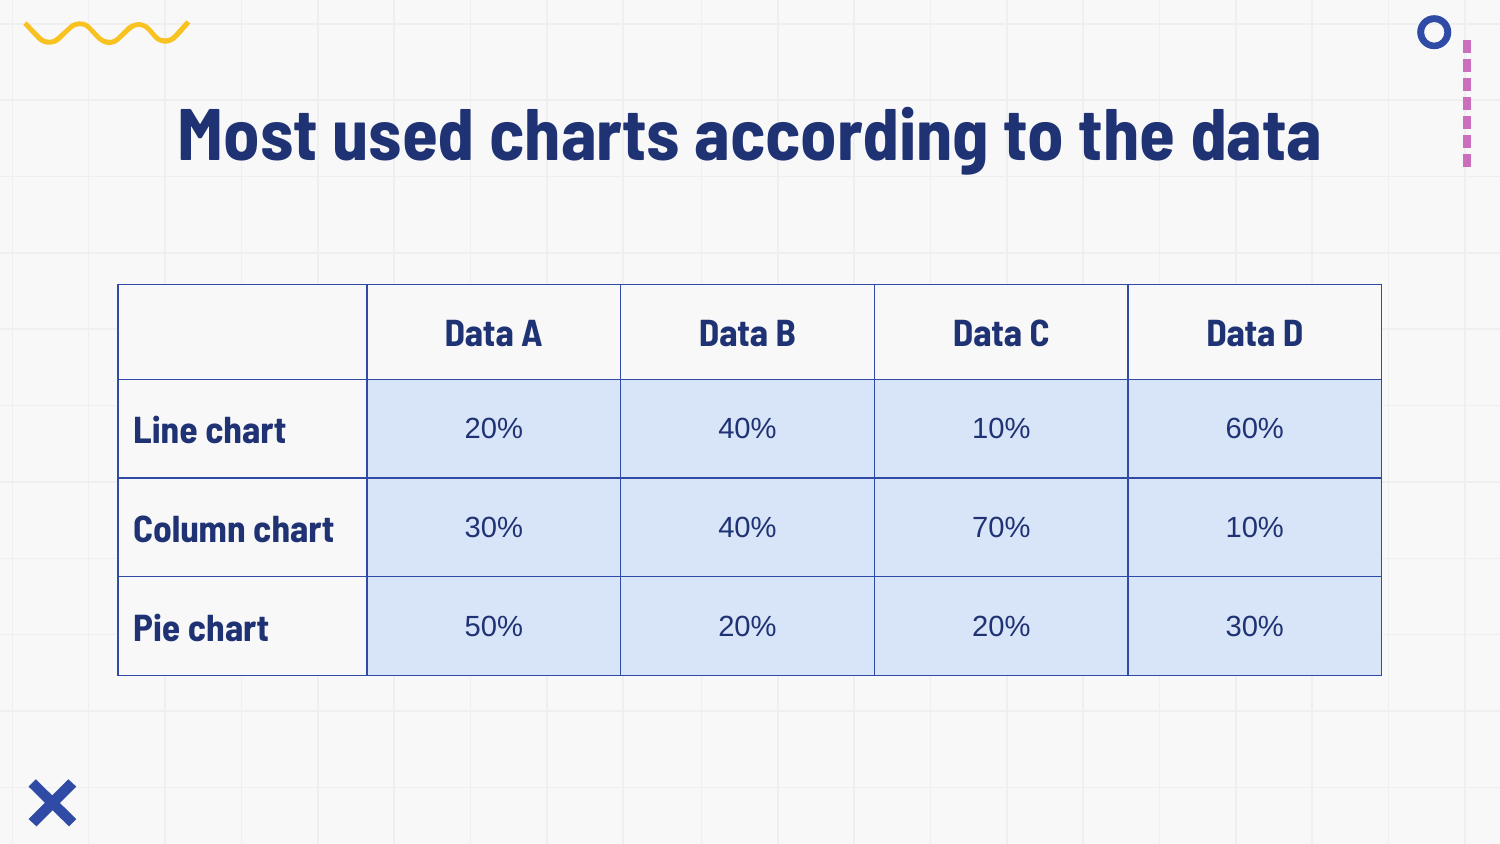

# Most used charts according to the data
|  | Data A | Data B | Data C | Data D |
| --- | --- | --- | --- | --- |
| Line chart | 20% | 40% | 10% | 60% |
| Column chart | 30% | 40% | 70% | 10% |
| Pie chart | 50% | 20% | 20% | 30% |